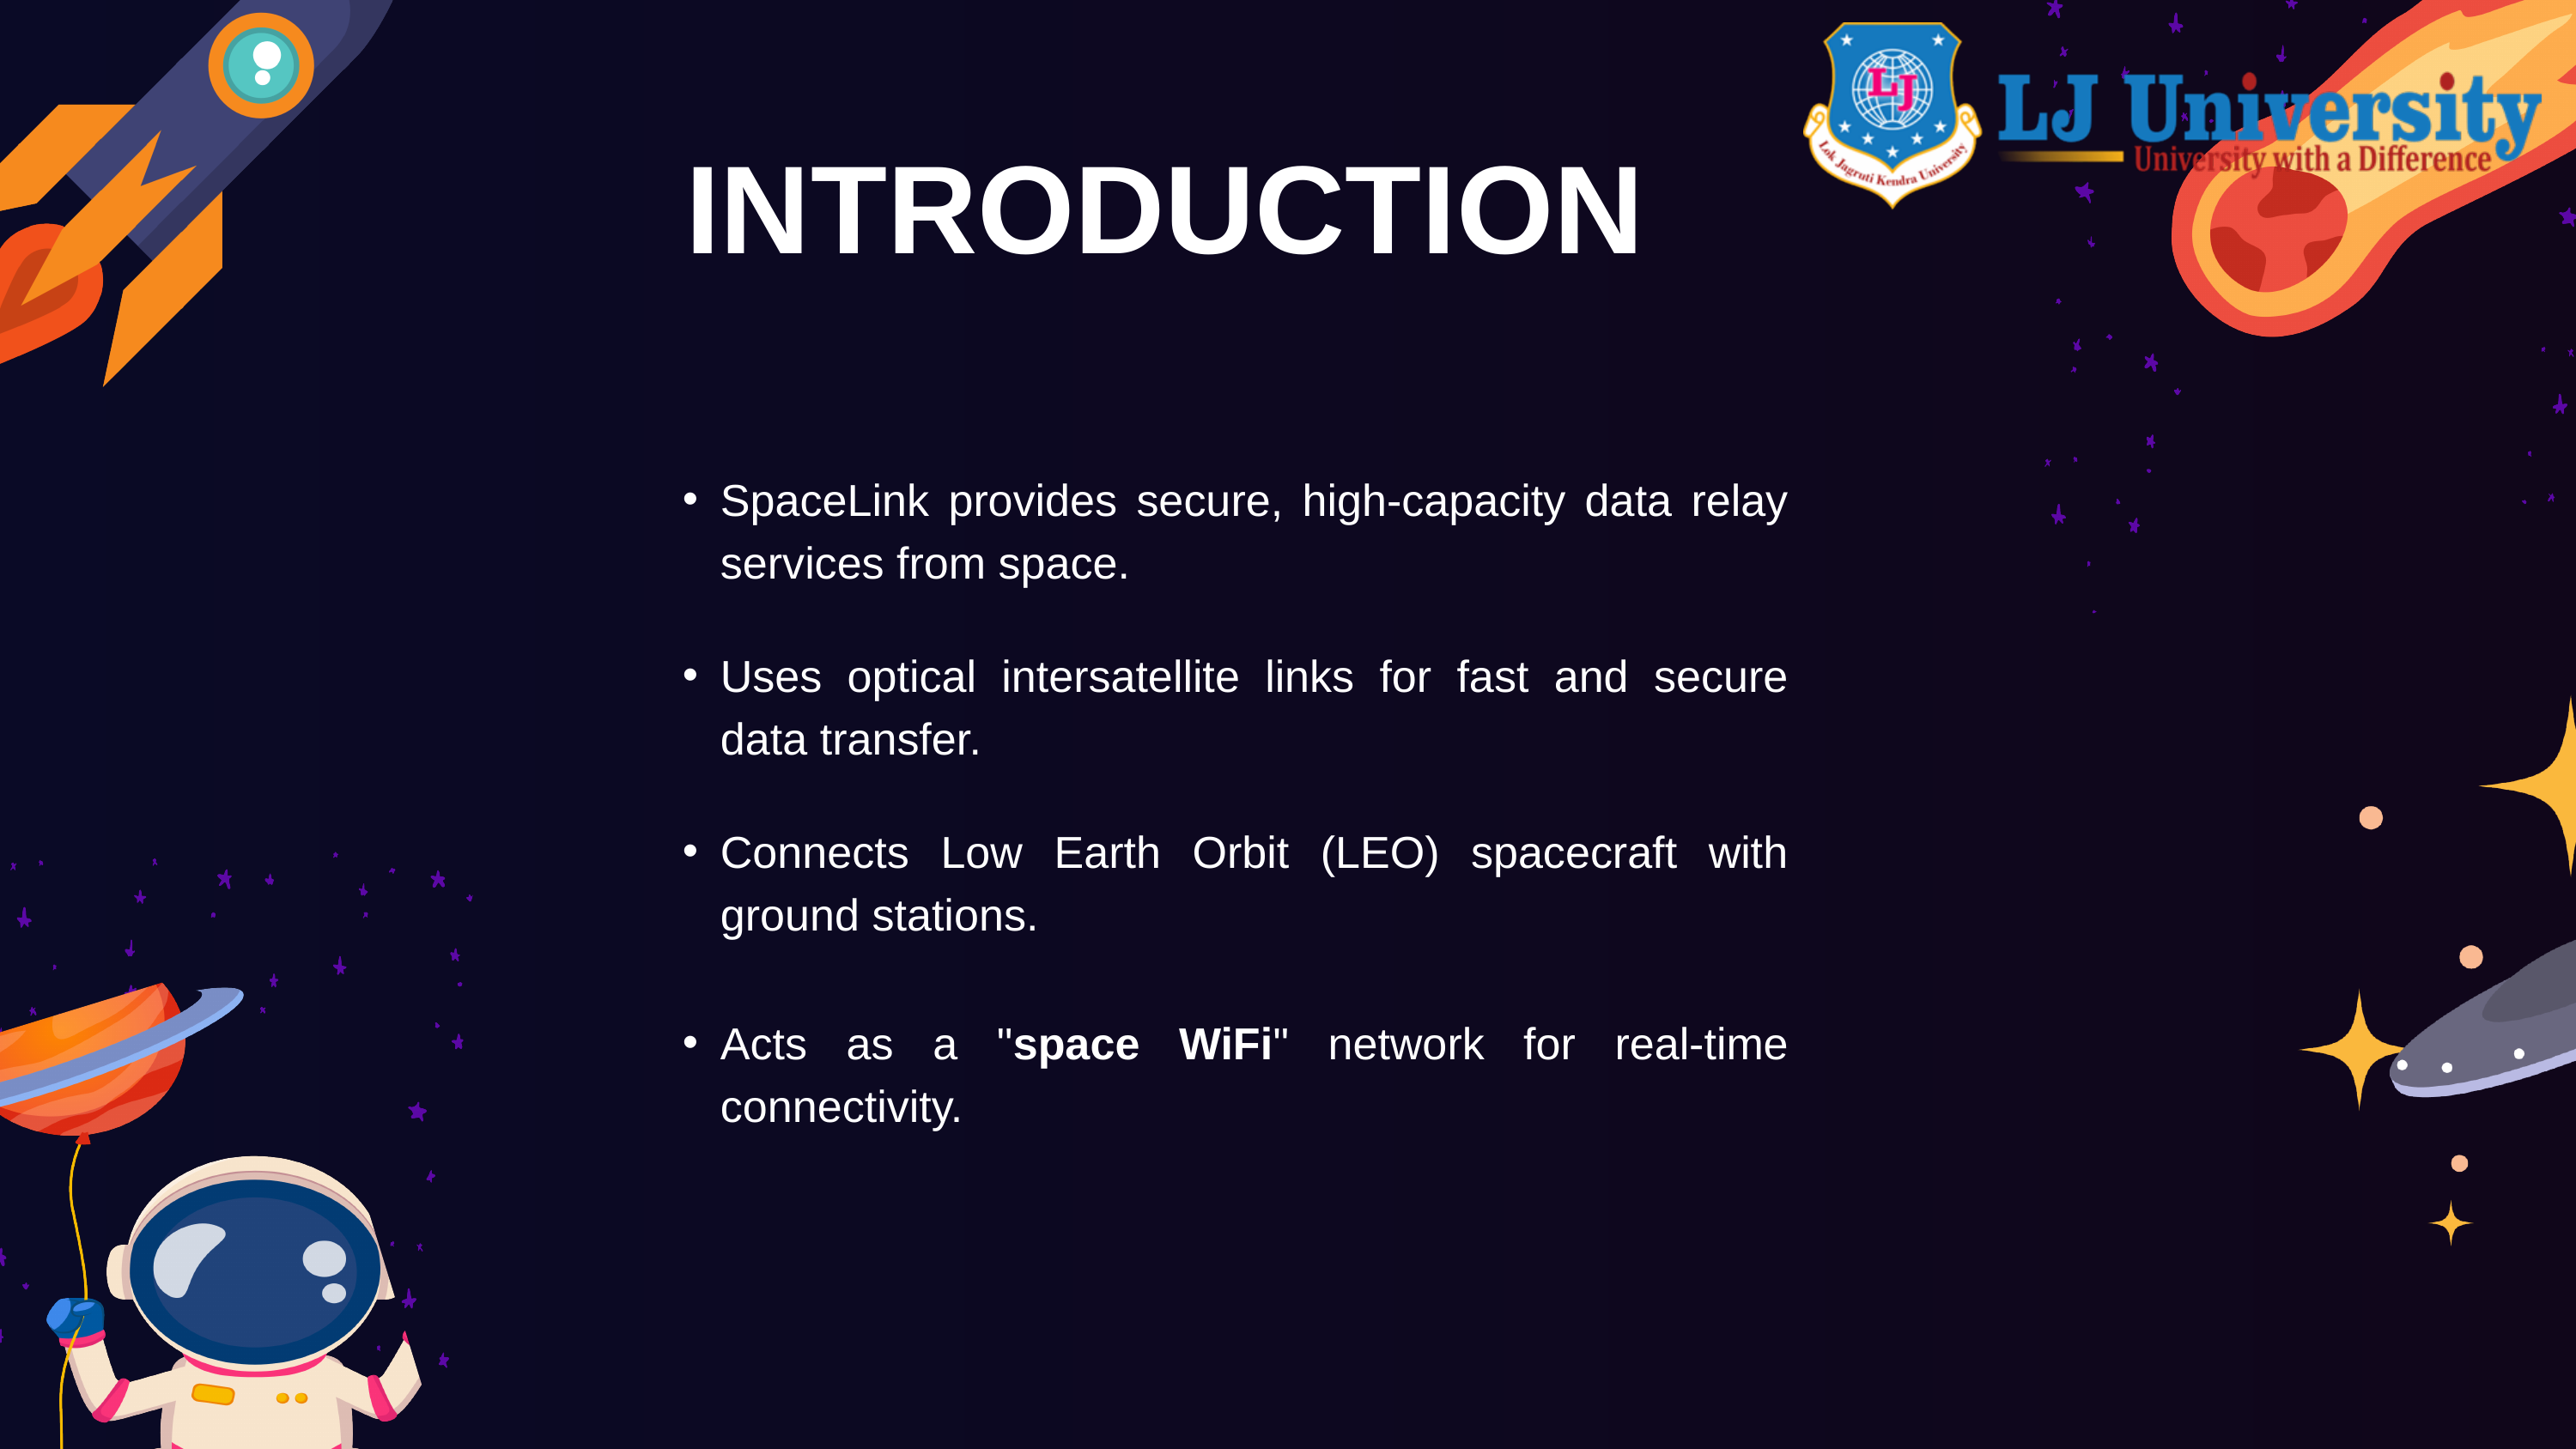

INTRODUCTION
SpaceLink provides secure, high-capacity data relay services from space.
Uses optical intersatellite links for fast and secure data transfer.

Connects Low Earth Orbit (LEO) spacecraft with ground stations.

Acts as a "space WiFi" network for real-time connectivity.